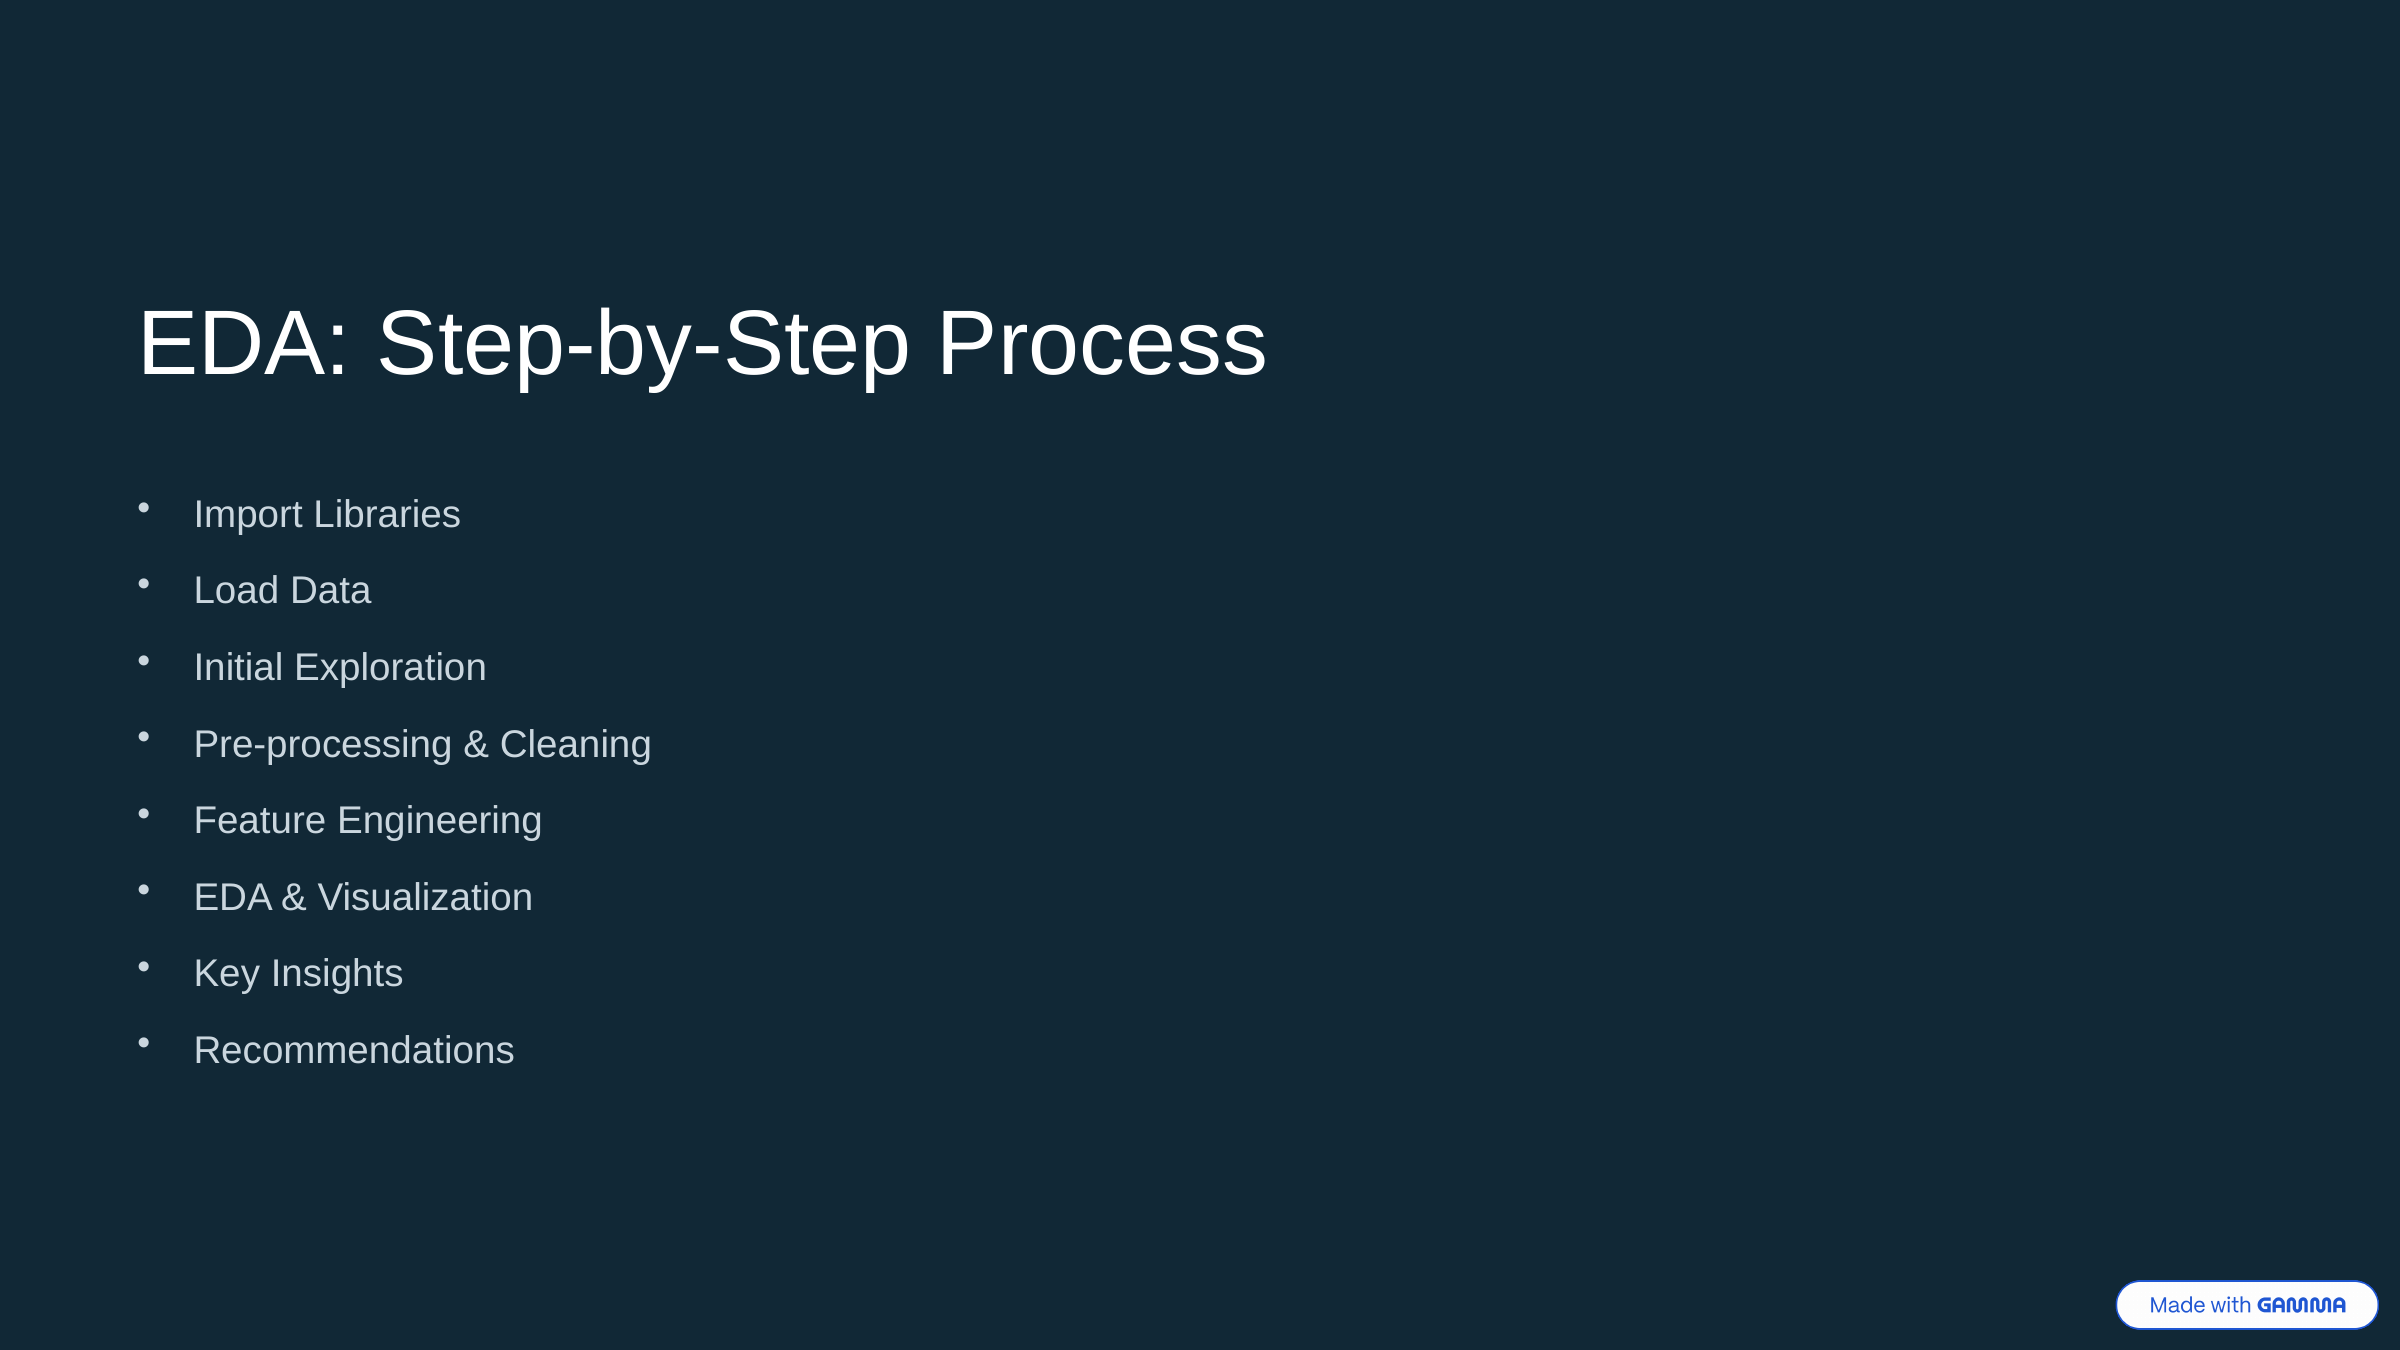

EDA: Step-by-Step Process
Import Libraries
Load Data
Initial Exploration
Pre-processing & Cleaning
Feature Engineering
EDA & Visualization
Key Insights
Recommendations